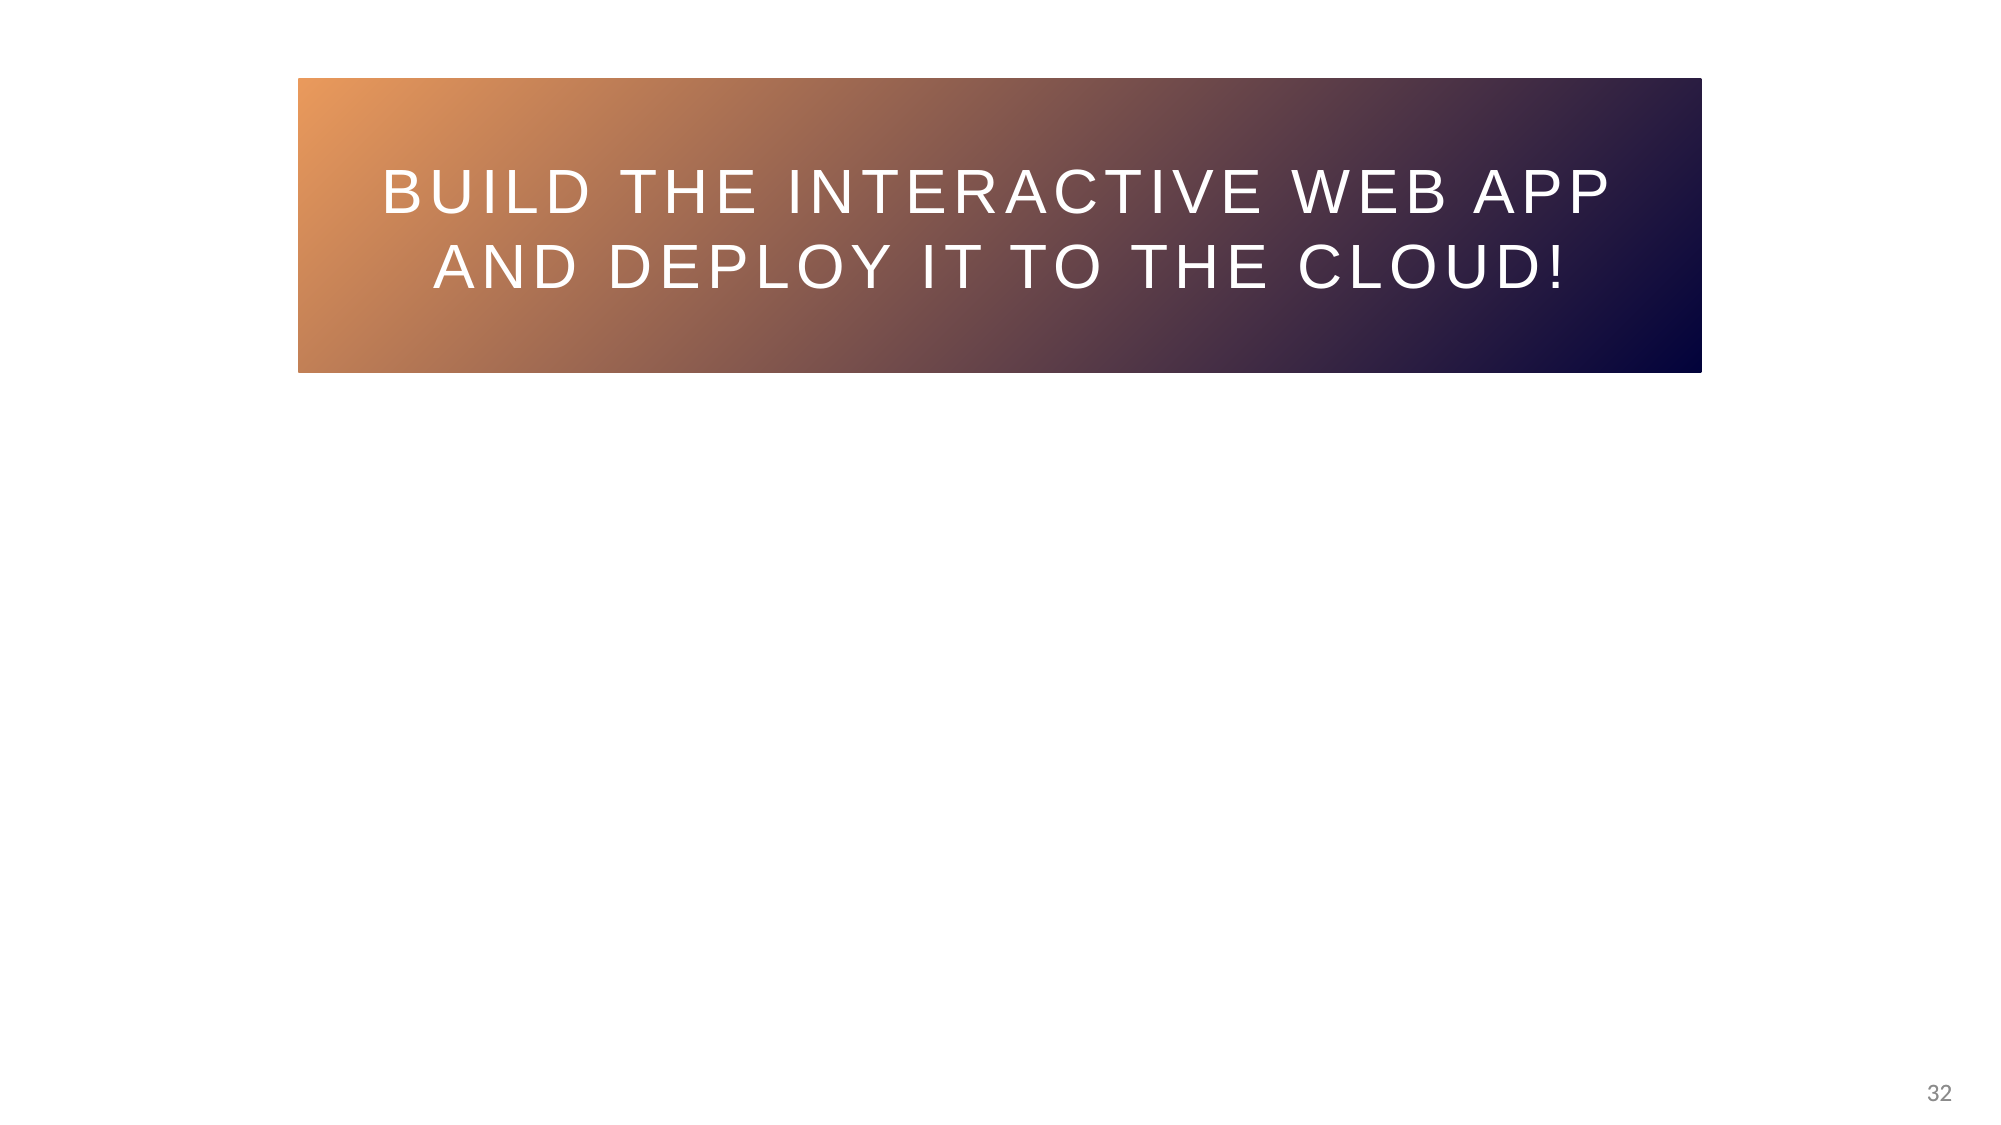

BUILD THE INTERACTIVE WEB APP AND DEPLOY IT TO THE CLOUD!
32